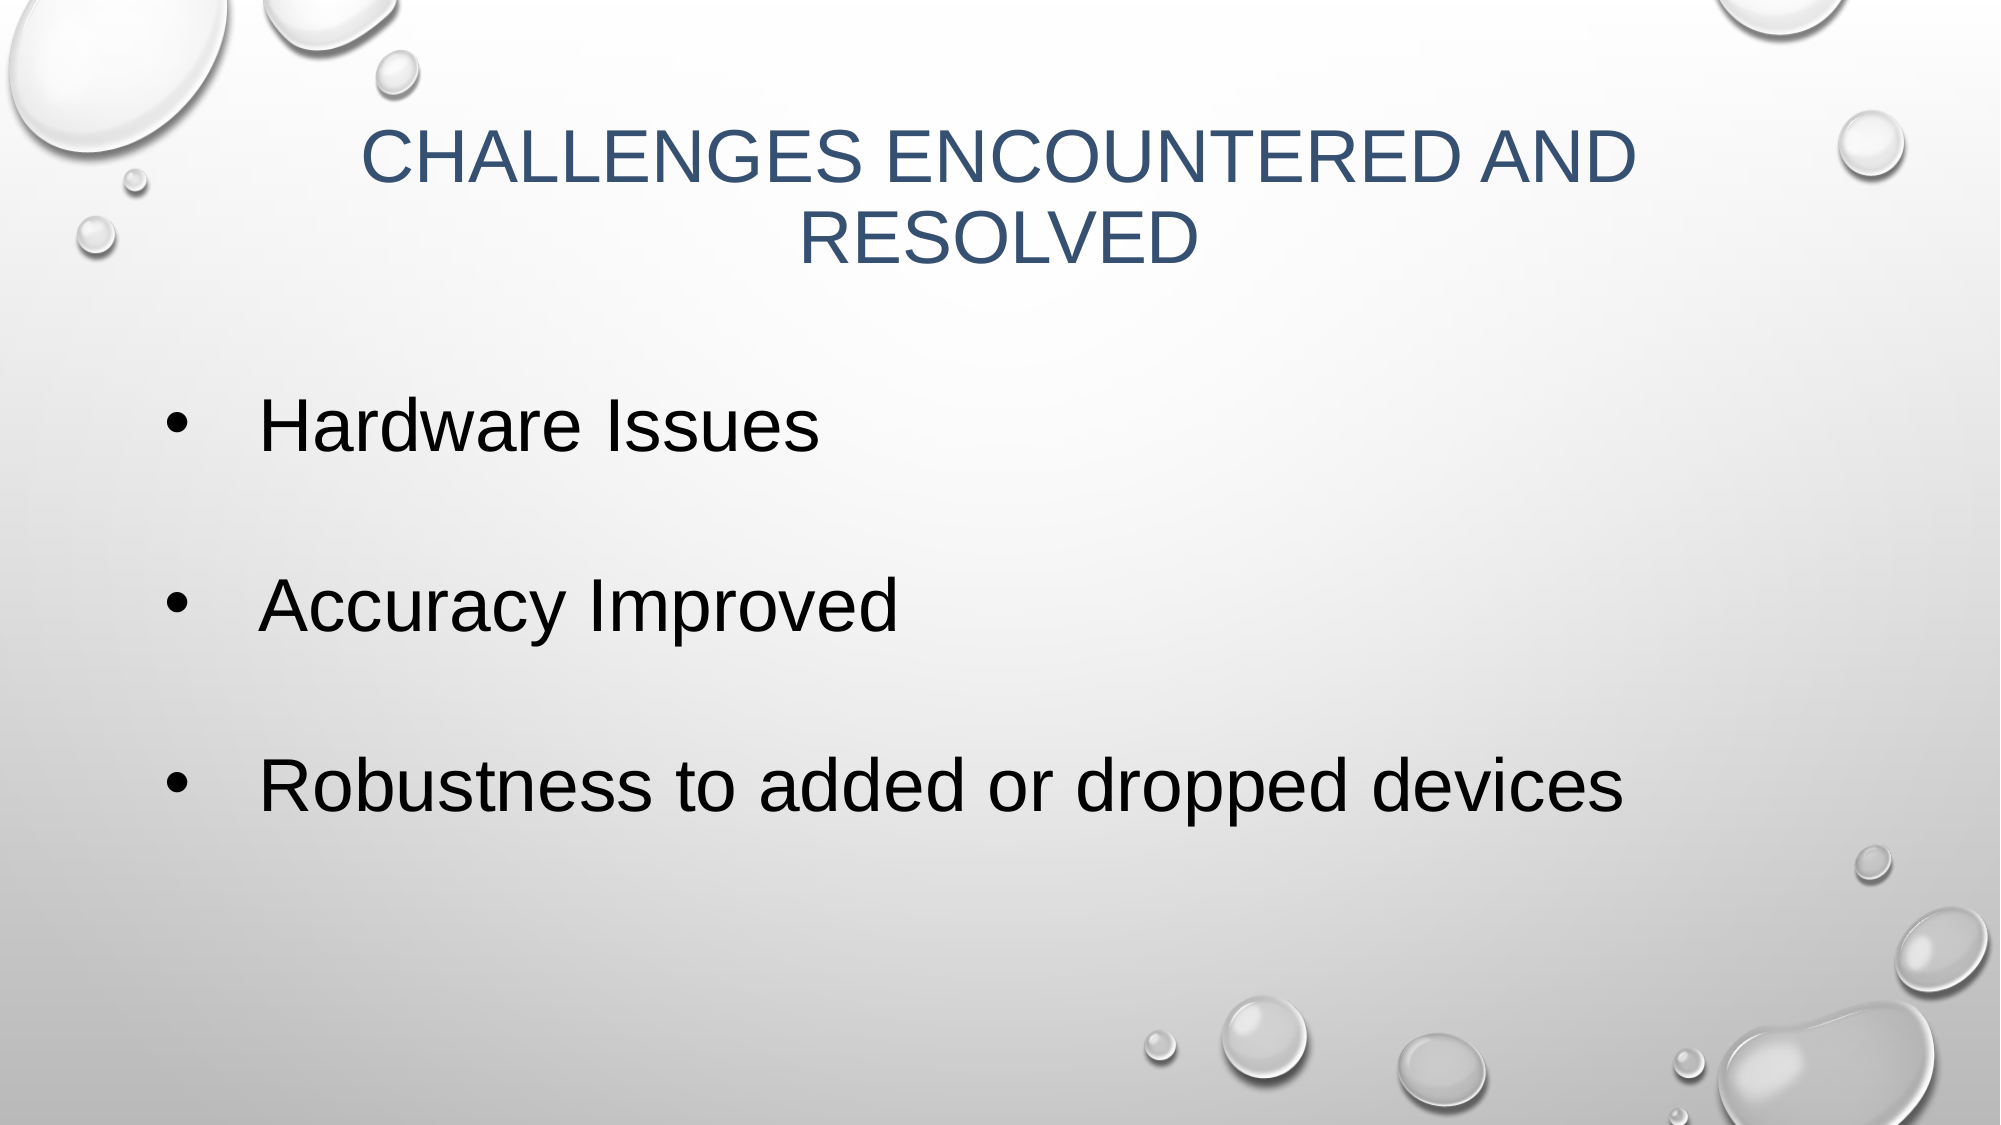

# Challenges Encountered and Resolved
Hardware Issues

Accuracy Improved

Robustness to added or dropped devices